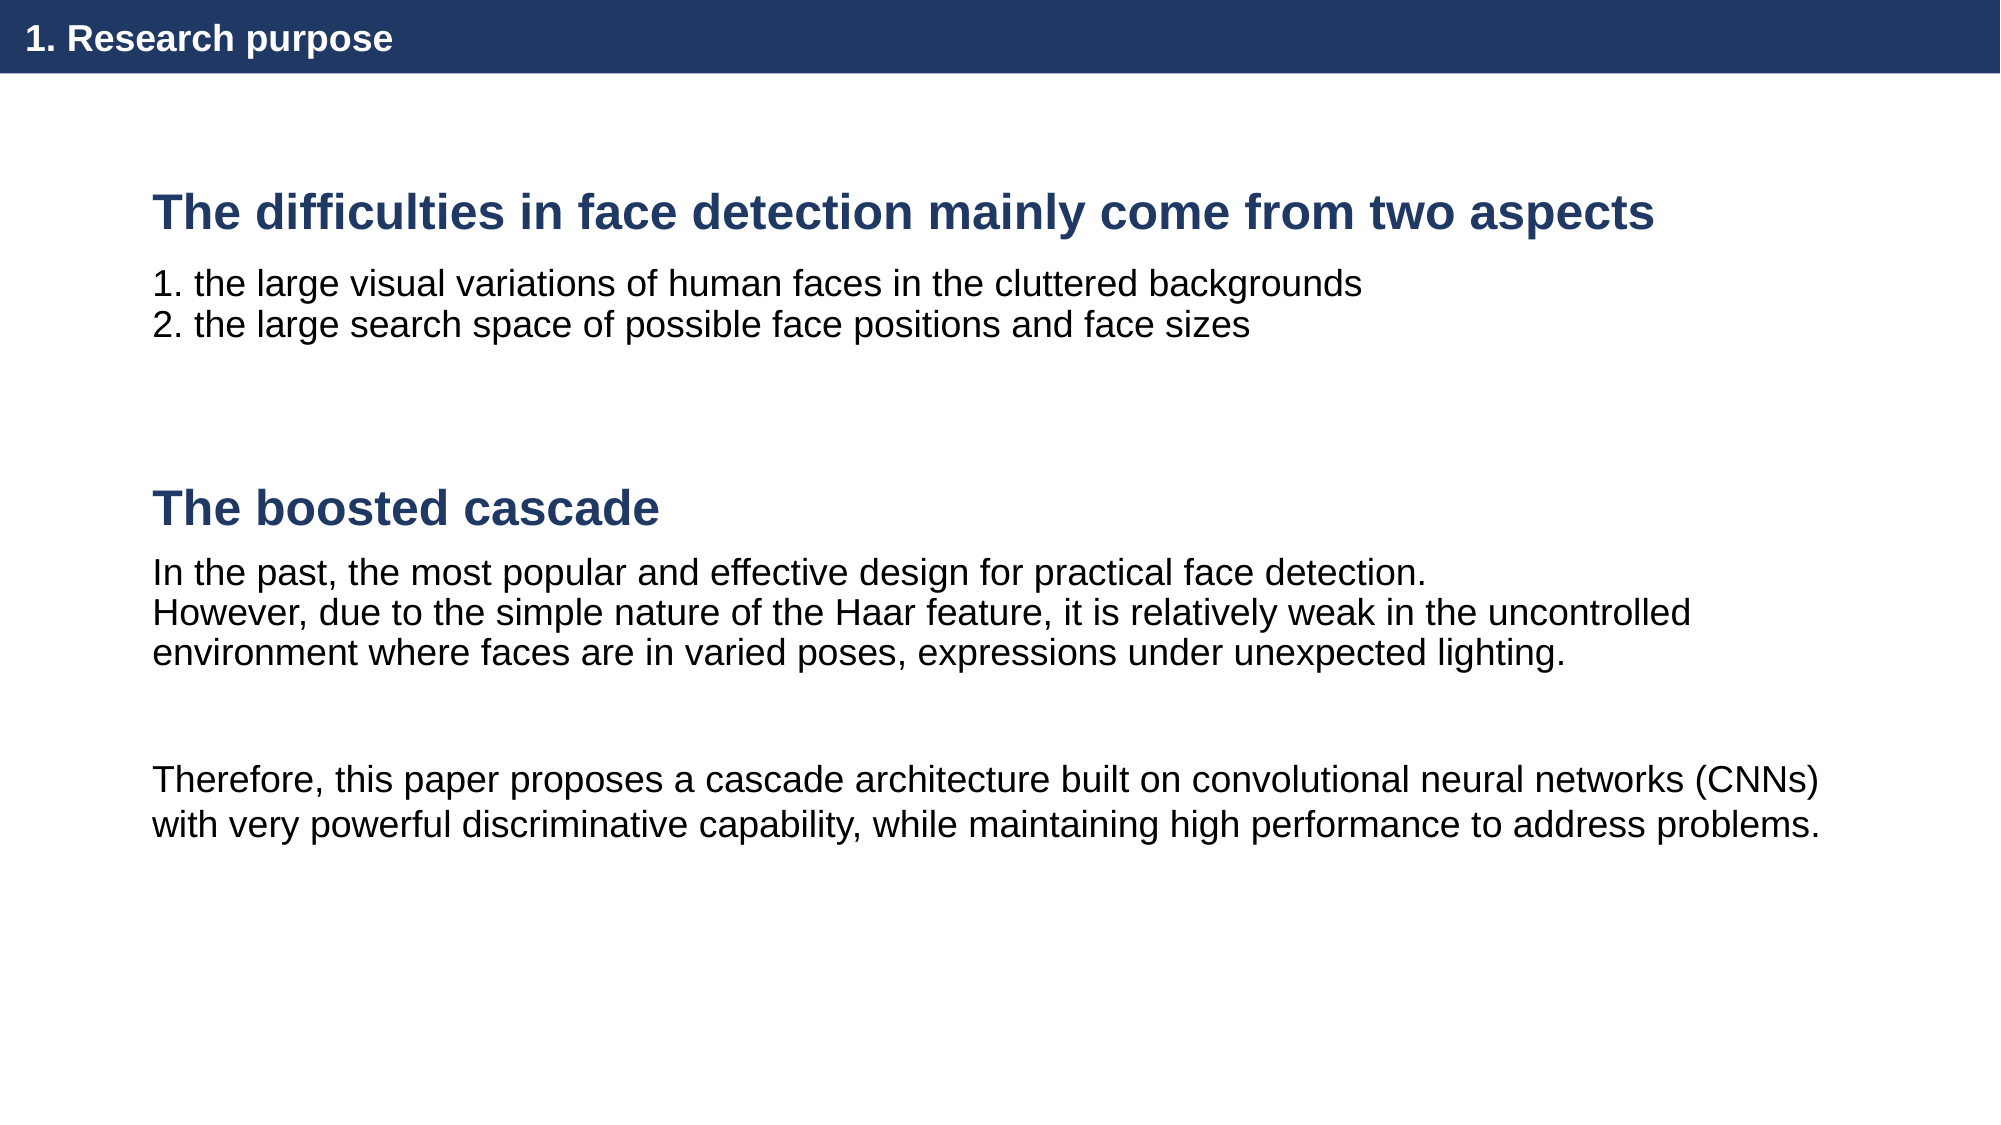

1. Research purpose
# The difficulties in face detection mainly come from two aspects
1. the large visual variations of human faces in the cluttered backgrounds
2. the large search space of possible face positions and face sizes

The boosted cascade
In the past, the most popular and effective design for practical face detection.
However, due to the simple nature of the Haar feature, it is relatively weak in the uncontrolled environment where faces are in varied poses, expressions under unexpected lighting.
Therefore, this paper proposes a cascade architecture built on convolutional neural networks (CNNs) with very powerful discriminative capability, while maintaining high performance to address problems.